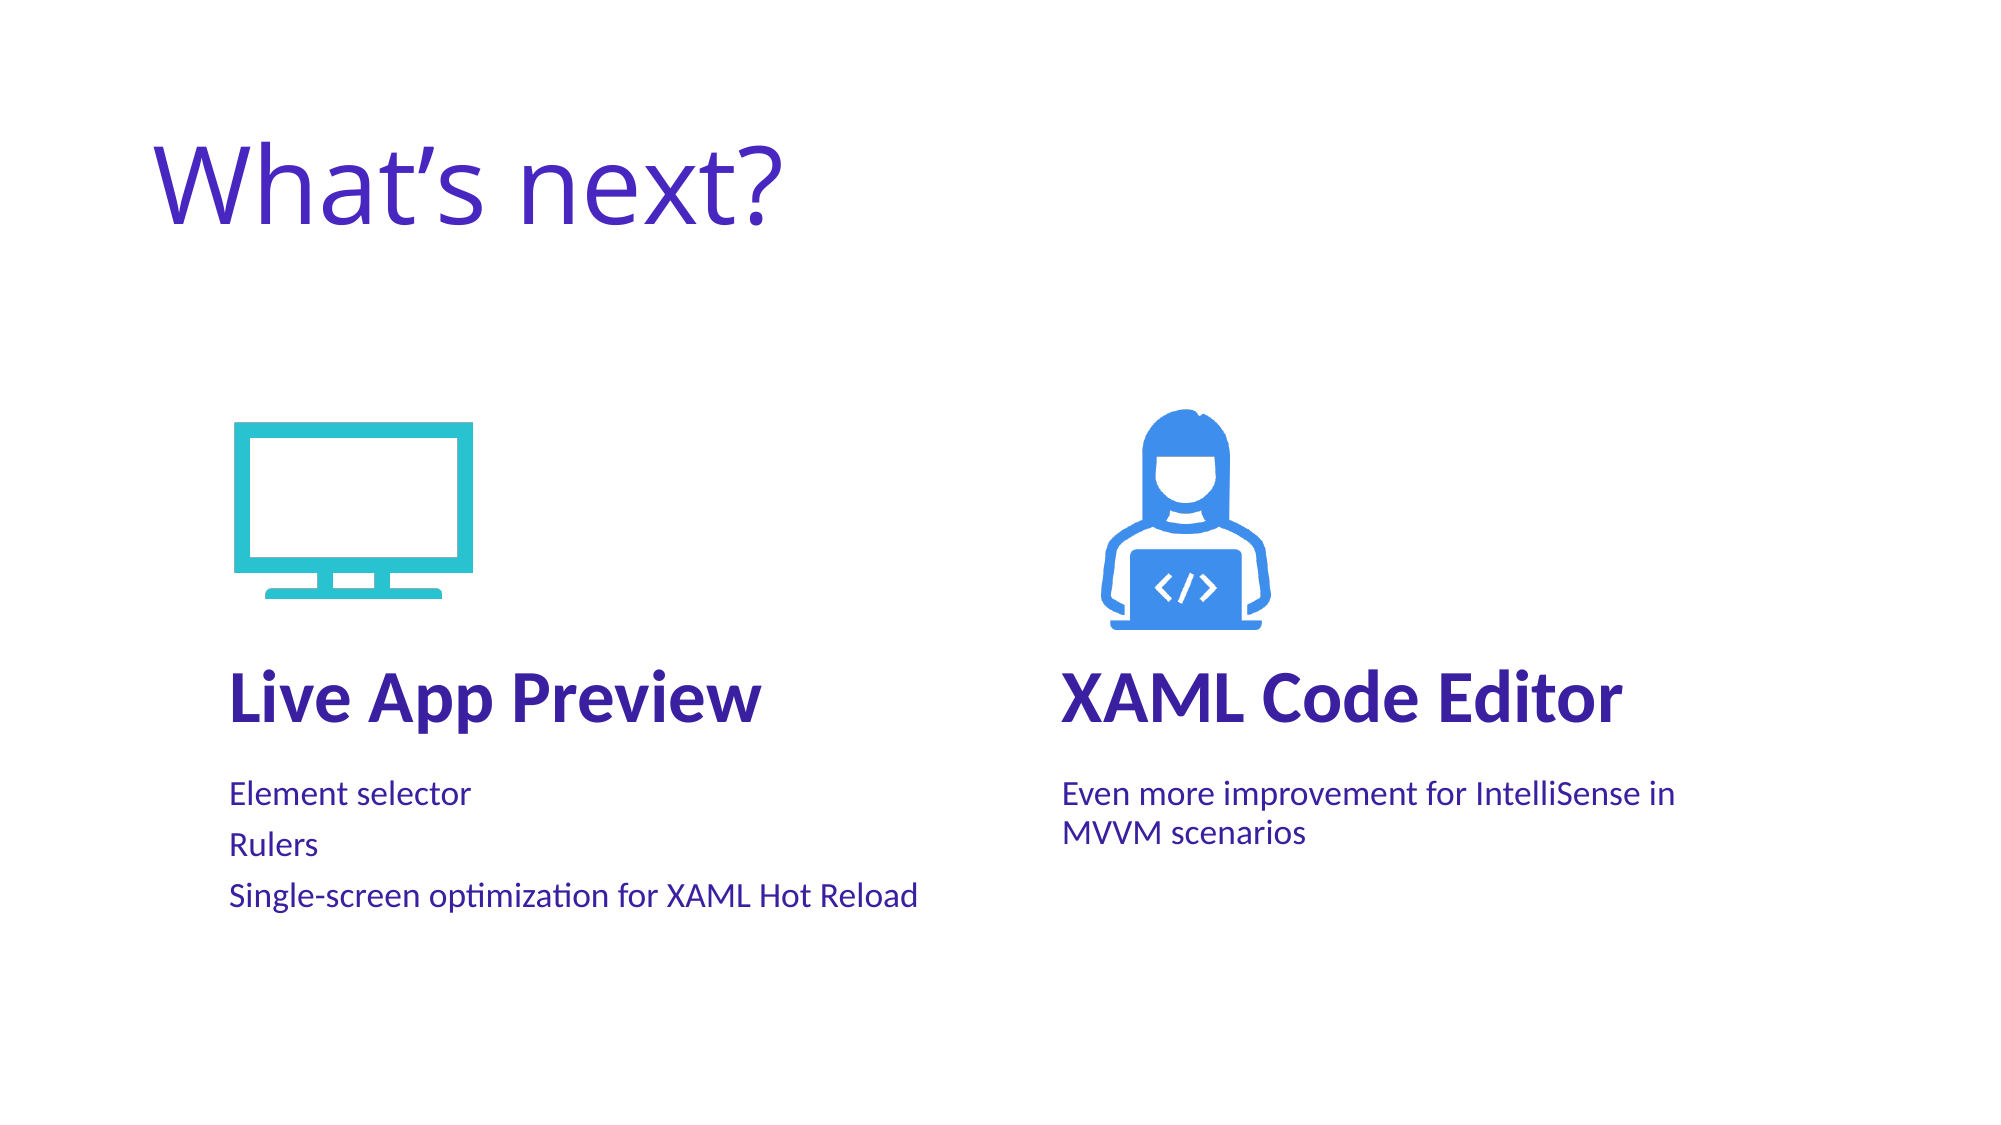

# What’s next?
Live App Preview
Element selector
Rulers
Single-screen optimization for XAML Hot Reload
XAML Code Editor
Even more improvement for IntelliSense in MVVM scenarios